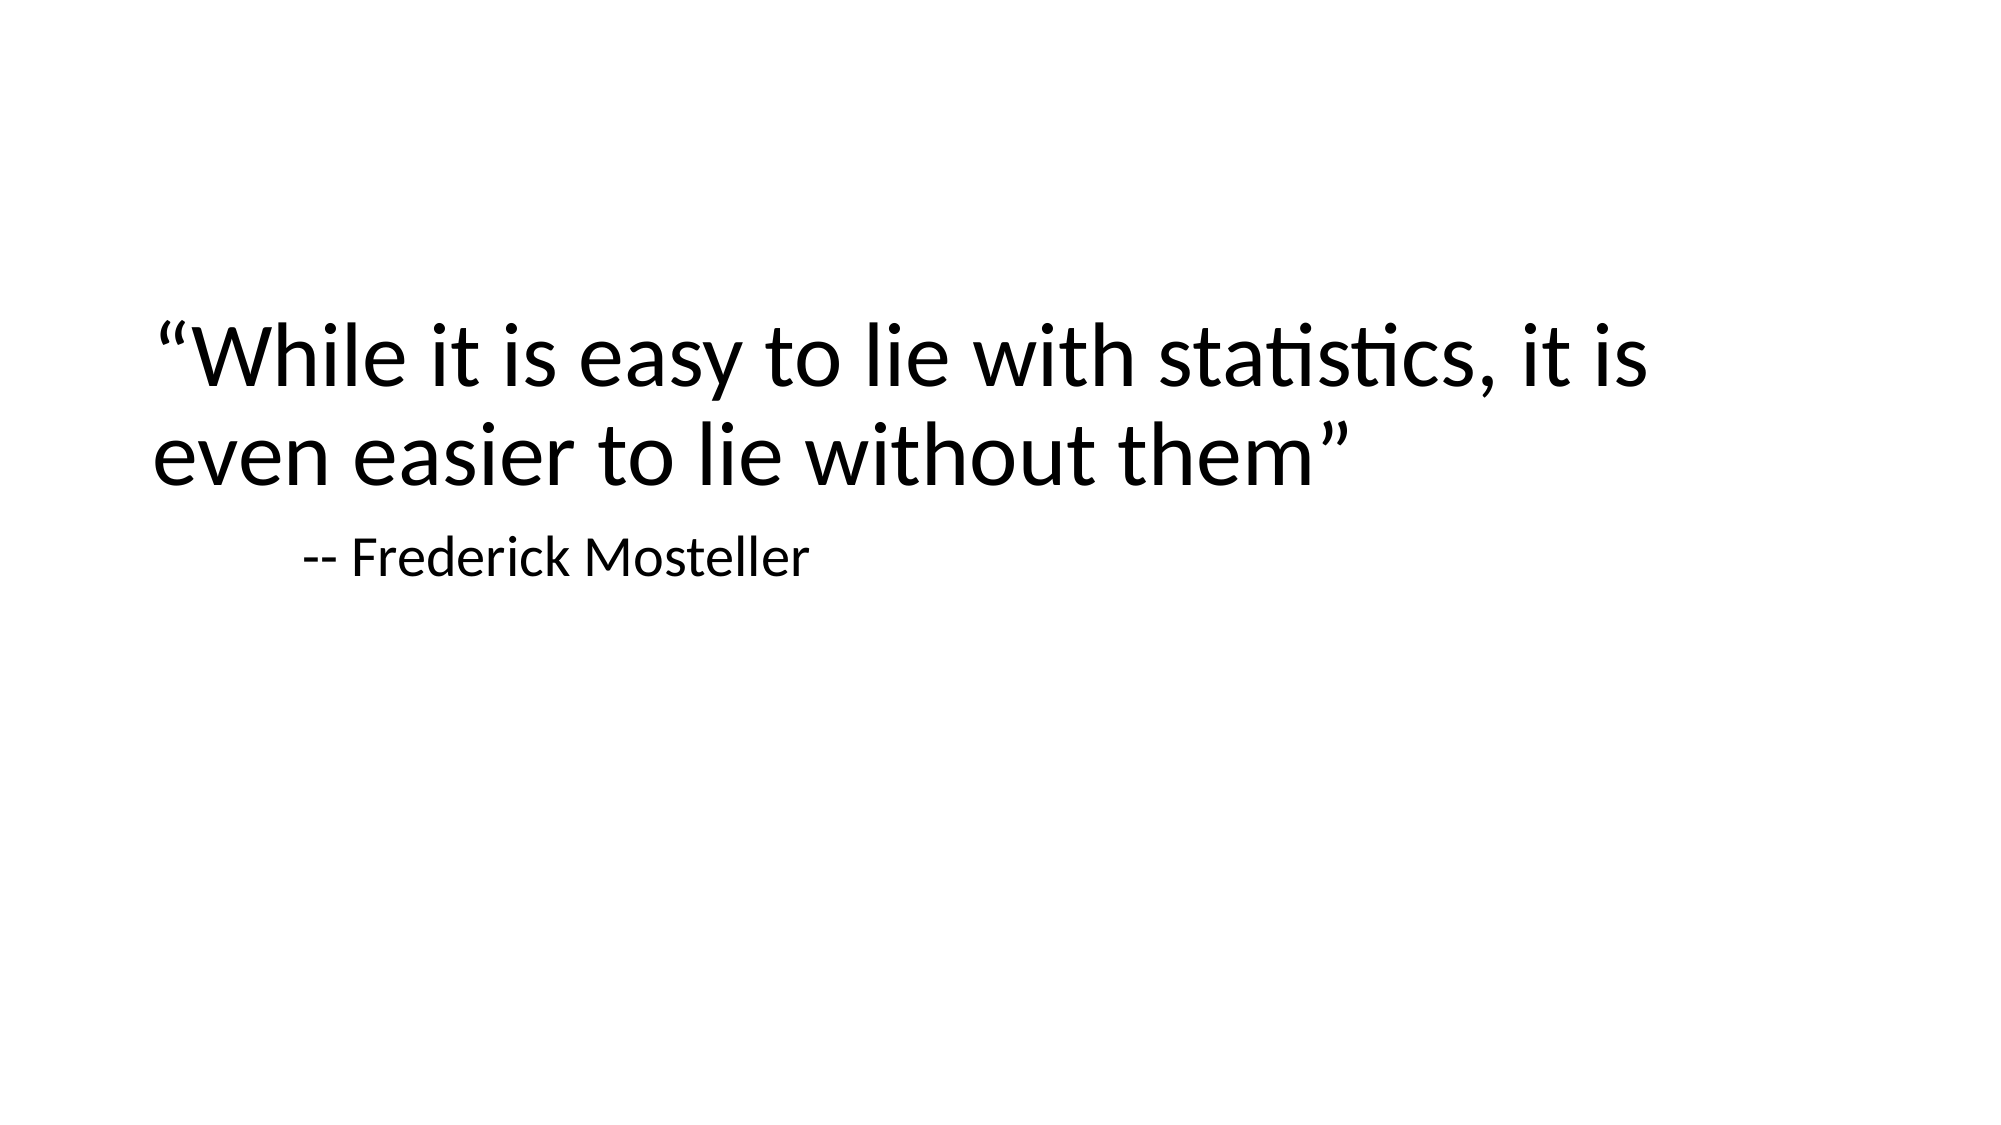

#
“While it is easy to lie with statistics, it is even easier to lie without them”
	-- Frederick Mosteller